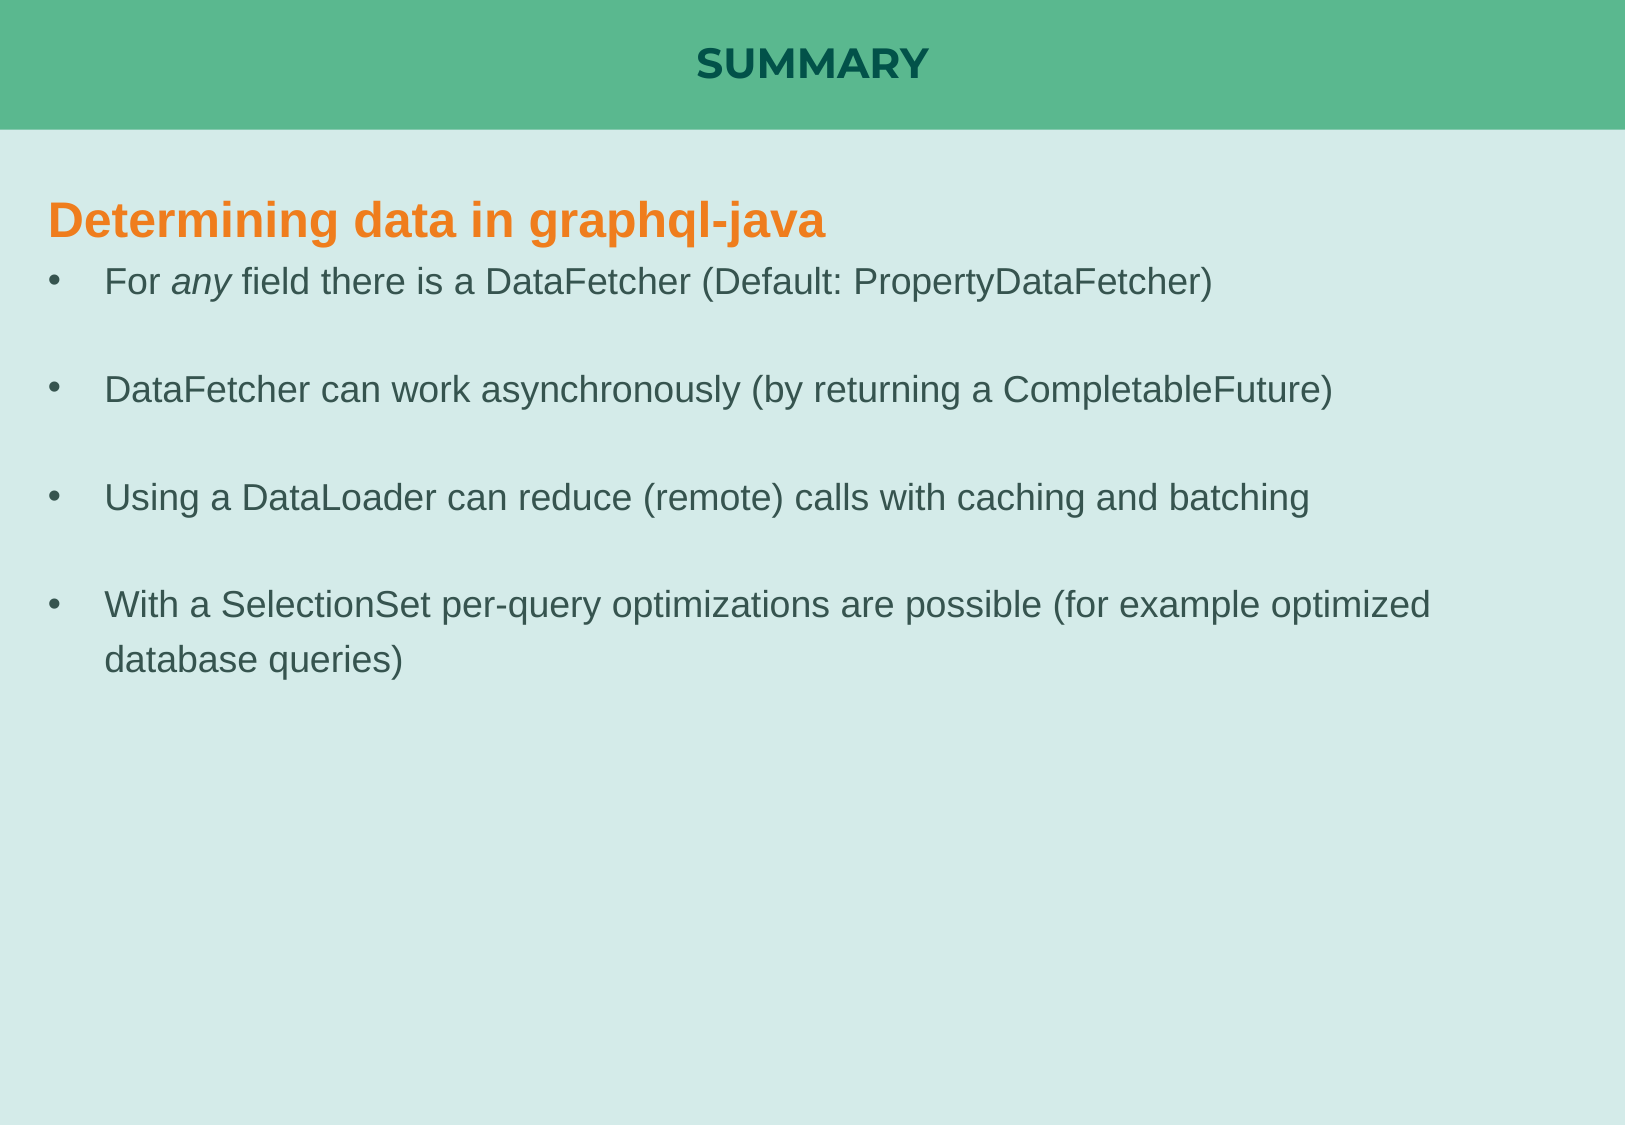

# Summary
Determining data in graphql-java
For any field there is a DataFetcher (Default: PropertyDataFetcher)

DataFetcher can work asynchronously (by returning a CompletableFuture)

Using a DataLoader can reduce (remote) calls with caching and batching

With a SelectionSet per-query optimizations are possible (for example optimized database queries)